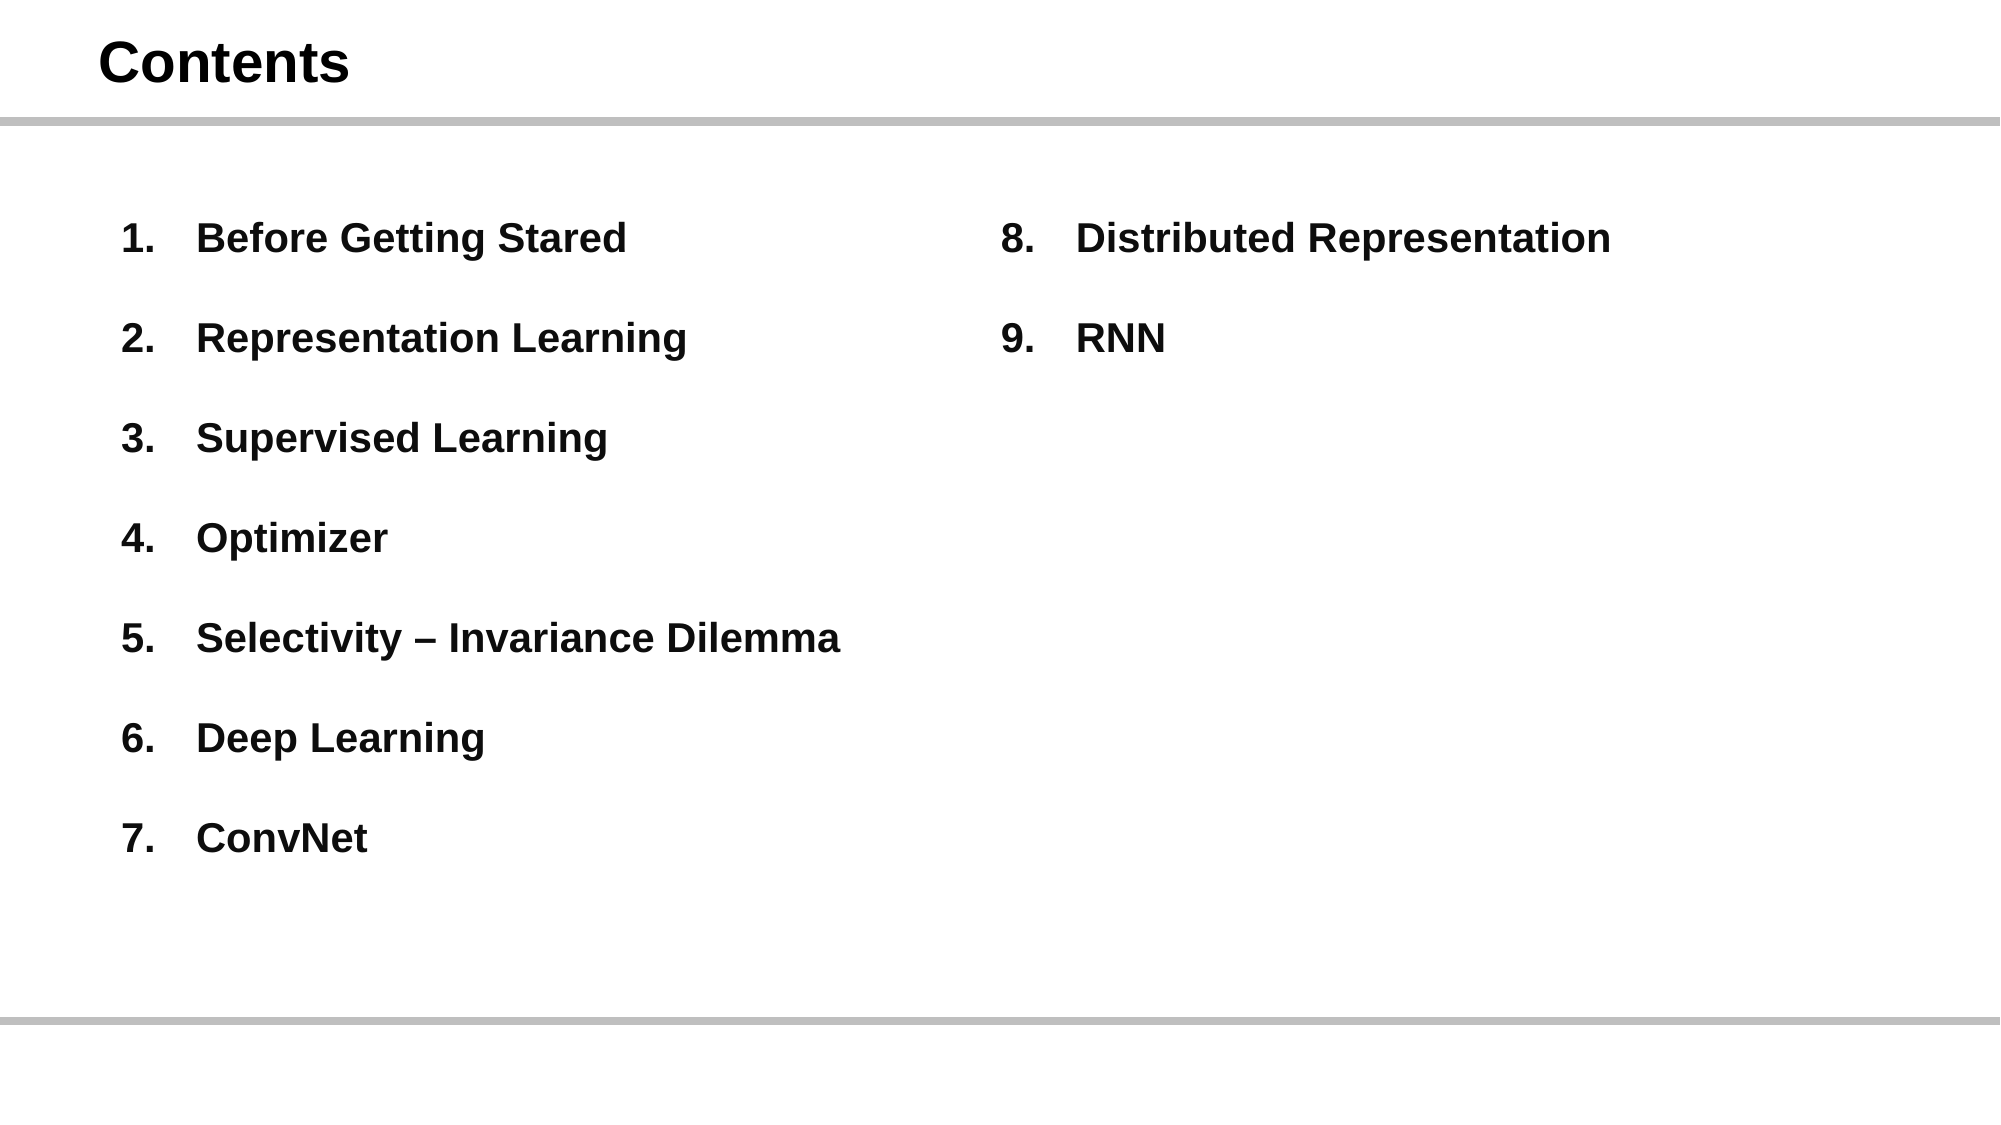

| Contents |
| --- |
Before Getting Stared
Representation Learning
Supervised Learning
Optimizer
Selectivity – Invariance Dilemma
Deep Learning
ConvNet
Distributed Representation
RNN

|  |
| --- |